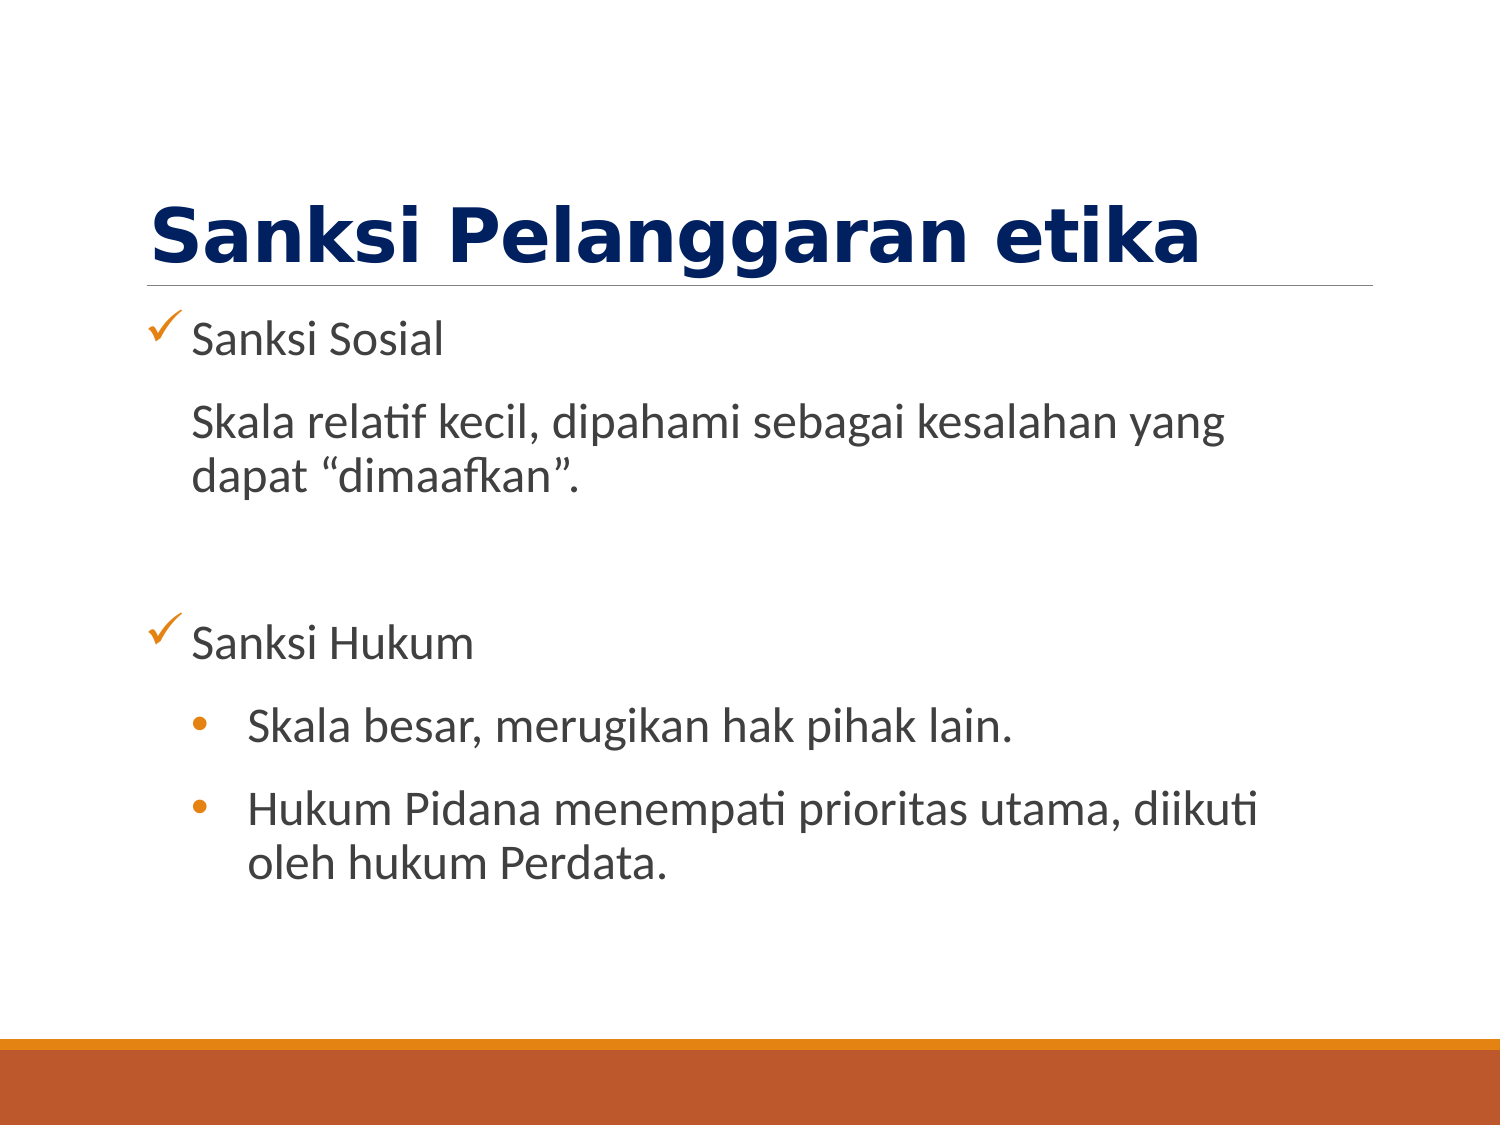

# Sanksi Pelanggaran etika
Sanksi Sosial
Skala relatif kecil, dipahami sebagai kesalahan yang dapat “dimaafkan”.

Sanksi Hukum
Skala besar, merugikan hak pihak lain.
Hukum Pidana menempati prioritas utama, diikuti oleh hukum Perdata.